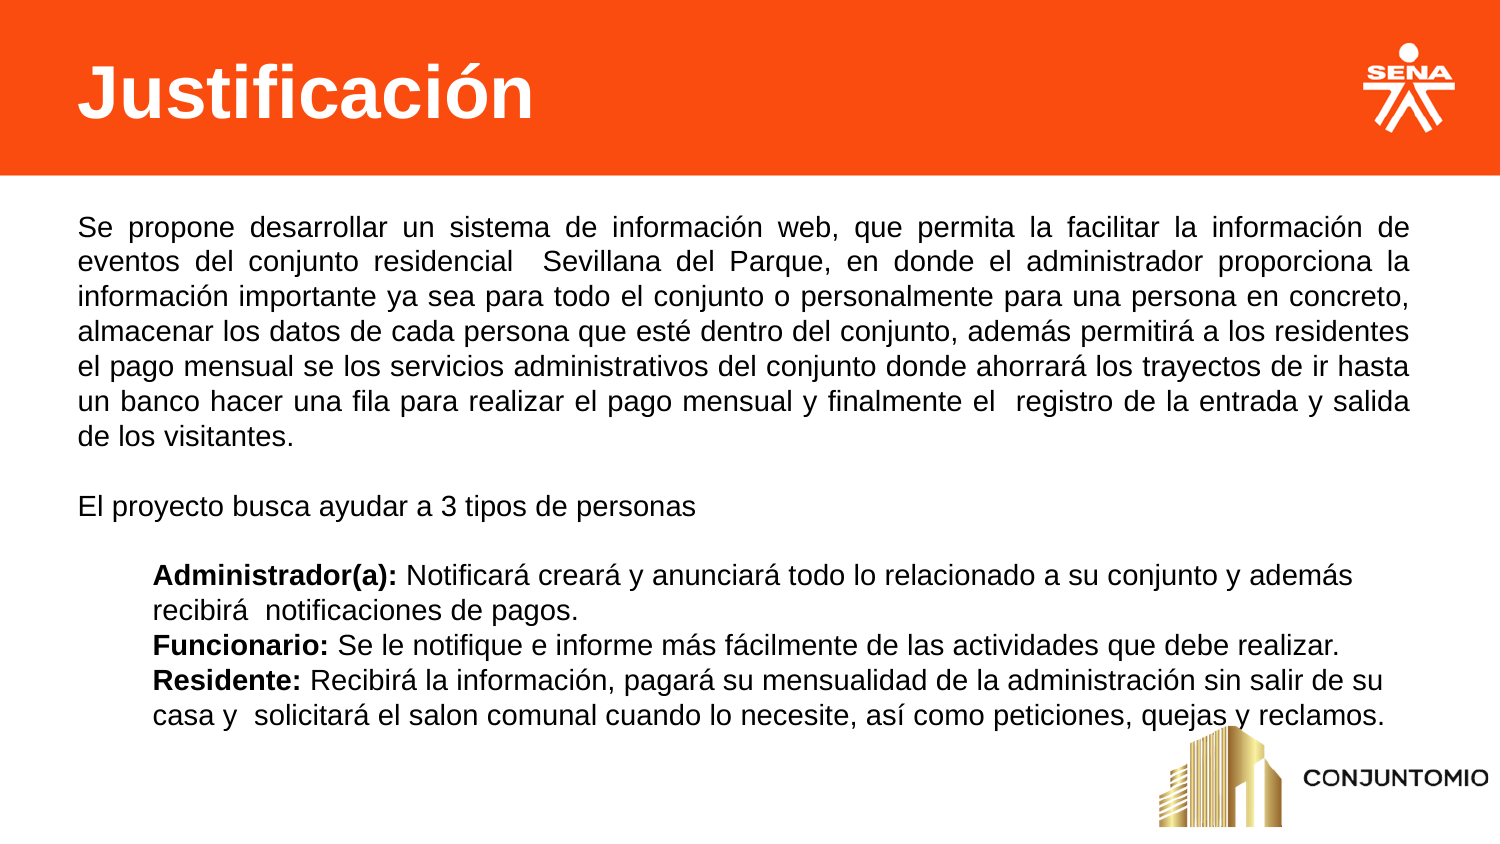

# Justificación
Se propone desarrollar un sistema de información web, que permita la facilitar la información de eventos del conjunto residencial  Sevillana del Parque, en donde el administrador proporciona la información importante ya sea para todo el conjunto o personalmente para una persona en concreto, almacenar los datos de cada persona que esté dentro del conjunto, además permitirá a los residentes el pago mensual se los servicios administrativos del conjunto donde ahorrará los trayectos de ir hasta un banco hacer una fila para realizar el pago mensual y finalmente el  registro de la entrada y salida de los visitantes.

El proyecto busca ayudar a 3 tipos de personas

Administrador(a): Notificará creará y anunciará todo lo relacionado a su conjunto y además recibirá  notificaciones de pagos.
Funcionario: Se le notifique e informe más fácilmente de las actividades que debe realizar.
Residente: Recibirá la información, pagará su mensualidad de la administración sin salir de su casa y  solicitará el salon comunal cuando lo necesite, así como peticiones, quejas y reclamos.